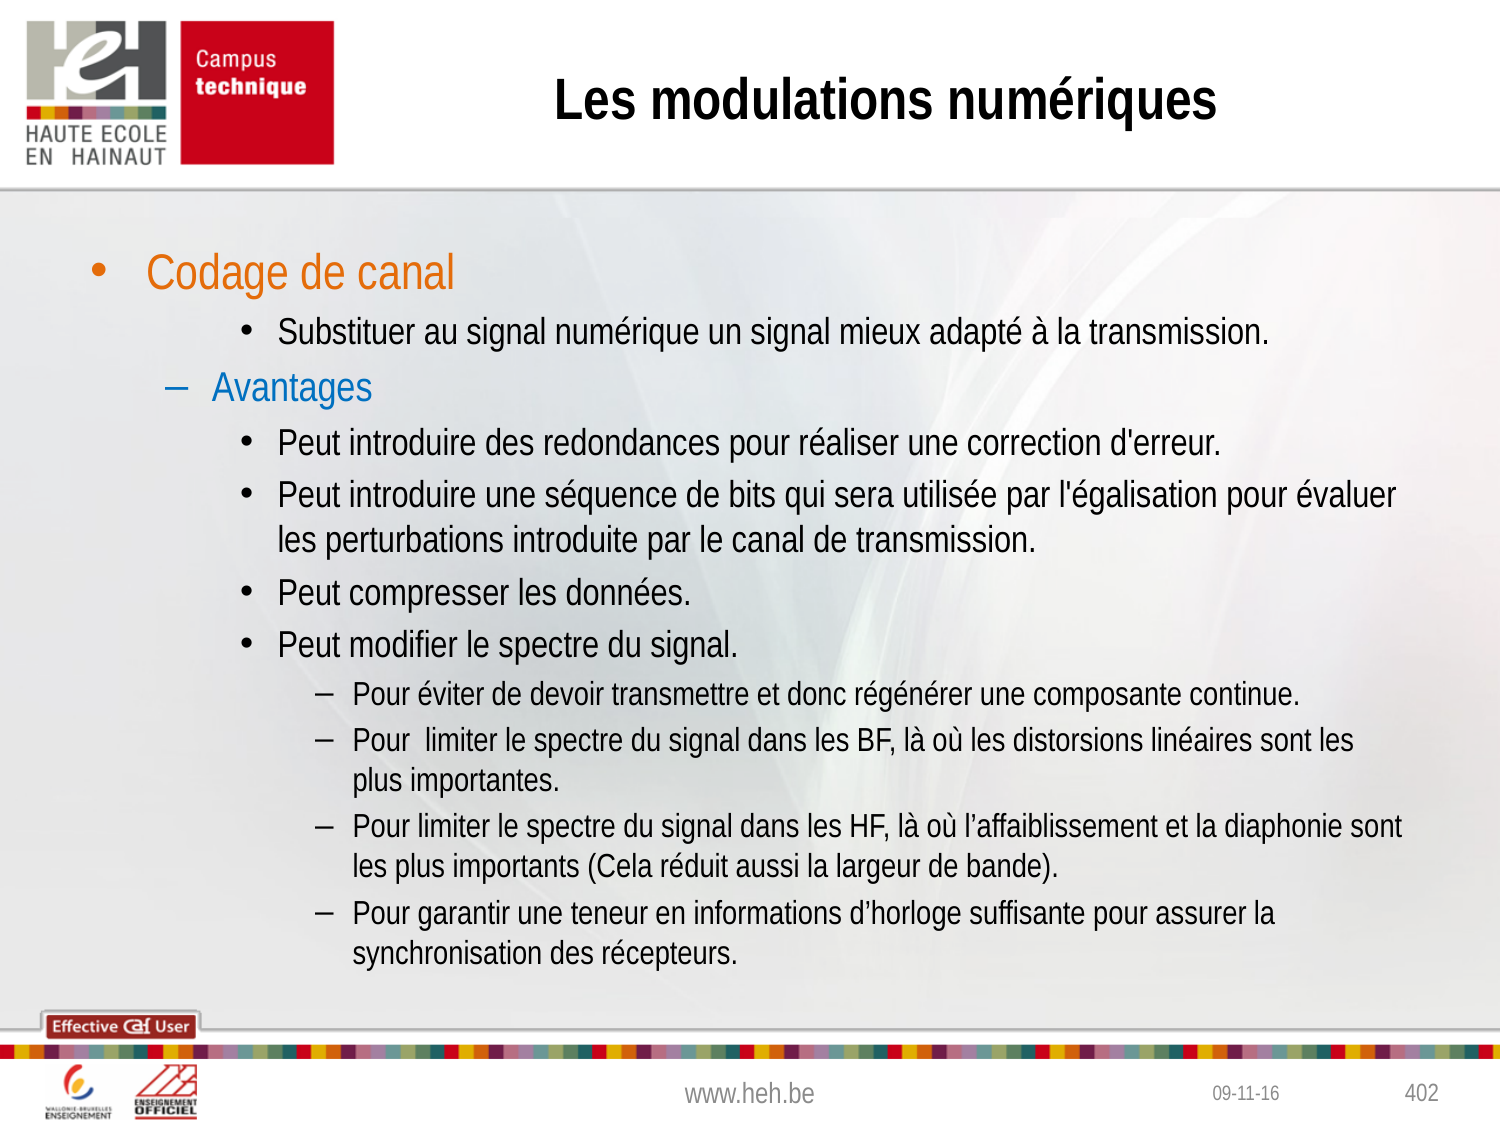

# Les modulations numériques
Codage de canal
Substituer au signal numérique un signal mieux adapté à la transmission.
Avantages
Peut introduire des redondances pour réaliser une correction d'erreur.
Peut introduire une séquence de bits qui sera utilisée par l'égalisation pour évaluer les perturbations introduite par le canal de transmission.
Peut compresser les données.
Peut modifier le spectre du signal.
Pour éviter de devoir transmettre et donc régénérer une composante continue.
Pour  limiter le spectre du signal dans les BF, là où les distorsions linéaires sont les plus importantes.
Pour limiter le spectre du signal dans les HF, là où l’affaiblissement et la diaphonie sont les plus importants (Cela réduit aussi la largeur de bande).
Pour garantir une teneur en informations d’horloge suffisante pour assurer la synchronisation des récepteurs.
www.heh.be
09-11-16
402